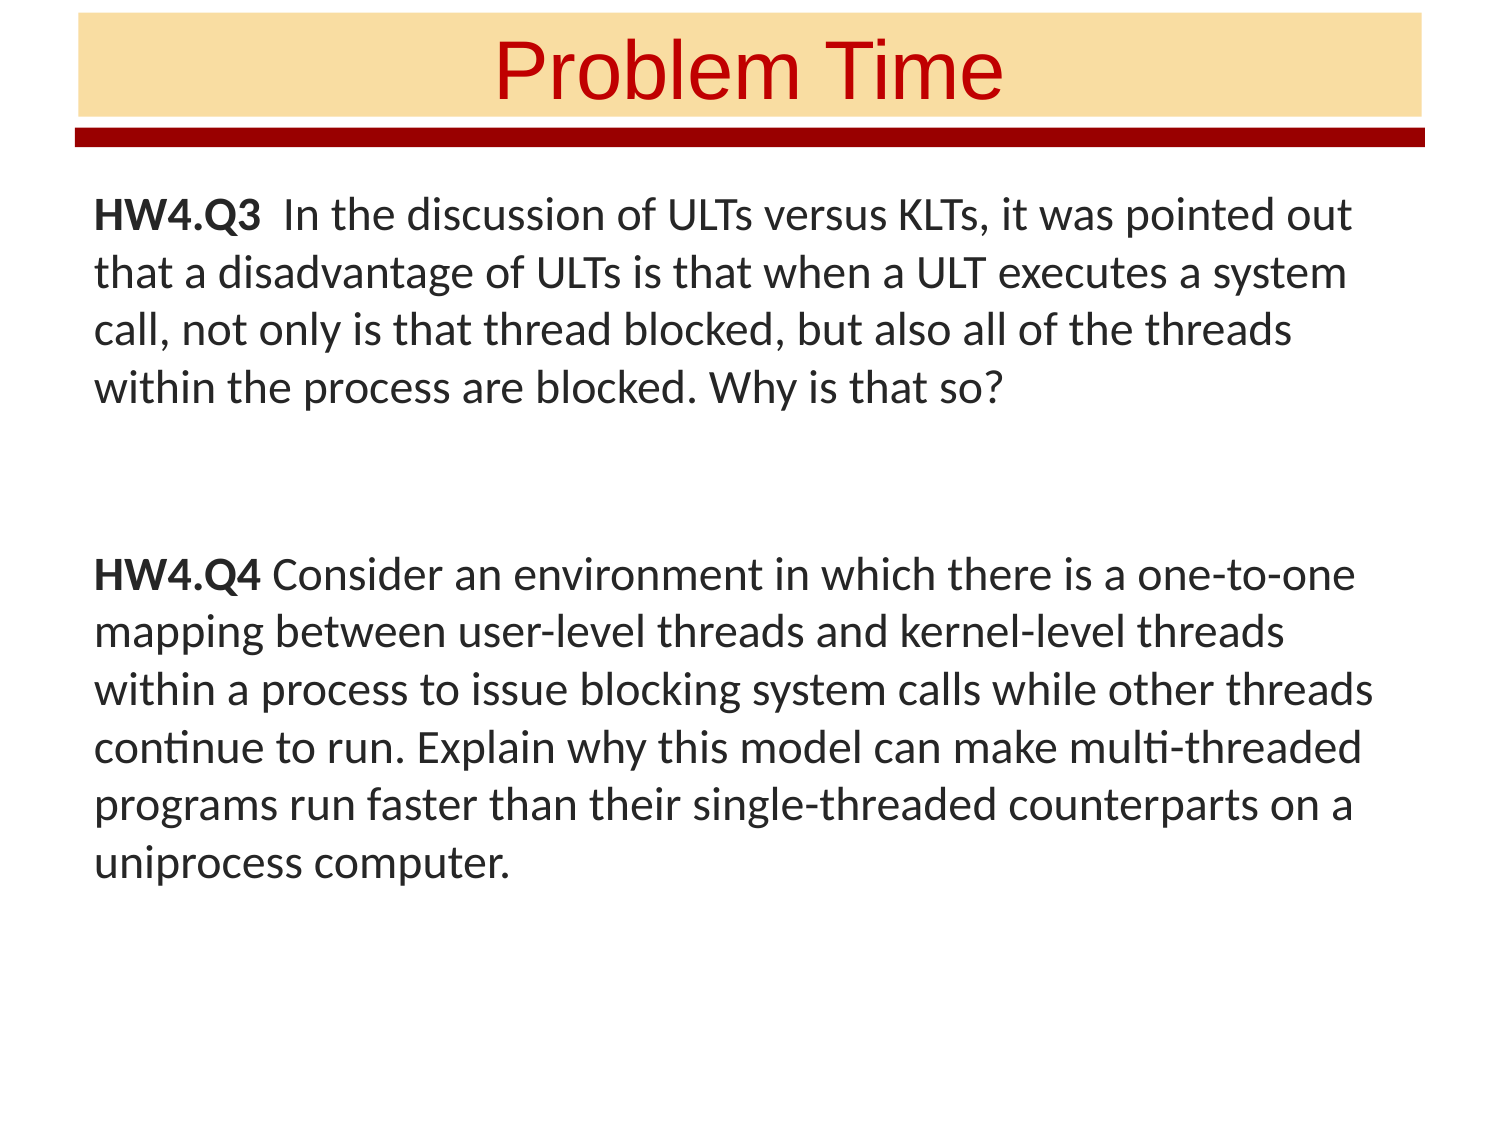

# Problem Time
HW4.Q3  In the discussion of ULTs versus KLTs, it was pointed out that a disadvantage of ULTs is that when a ULT executes a system call, not only is that thread blocked, but also all of the threads within the process are blocked. Why is that so?

HW4.Q4 Consider an environment in which there is a one-to-one mapping between user-level threads and kernel-level threads within a process to issue blocking system calls while other threads continue to run. Explain why this model can make multi-threaded programs run faster than their single-threaded counterparts on a uniprocess computer.